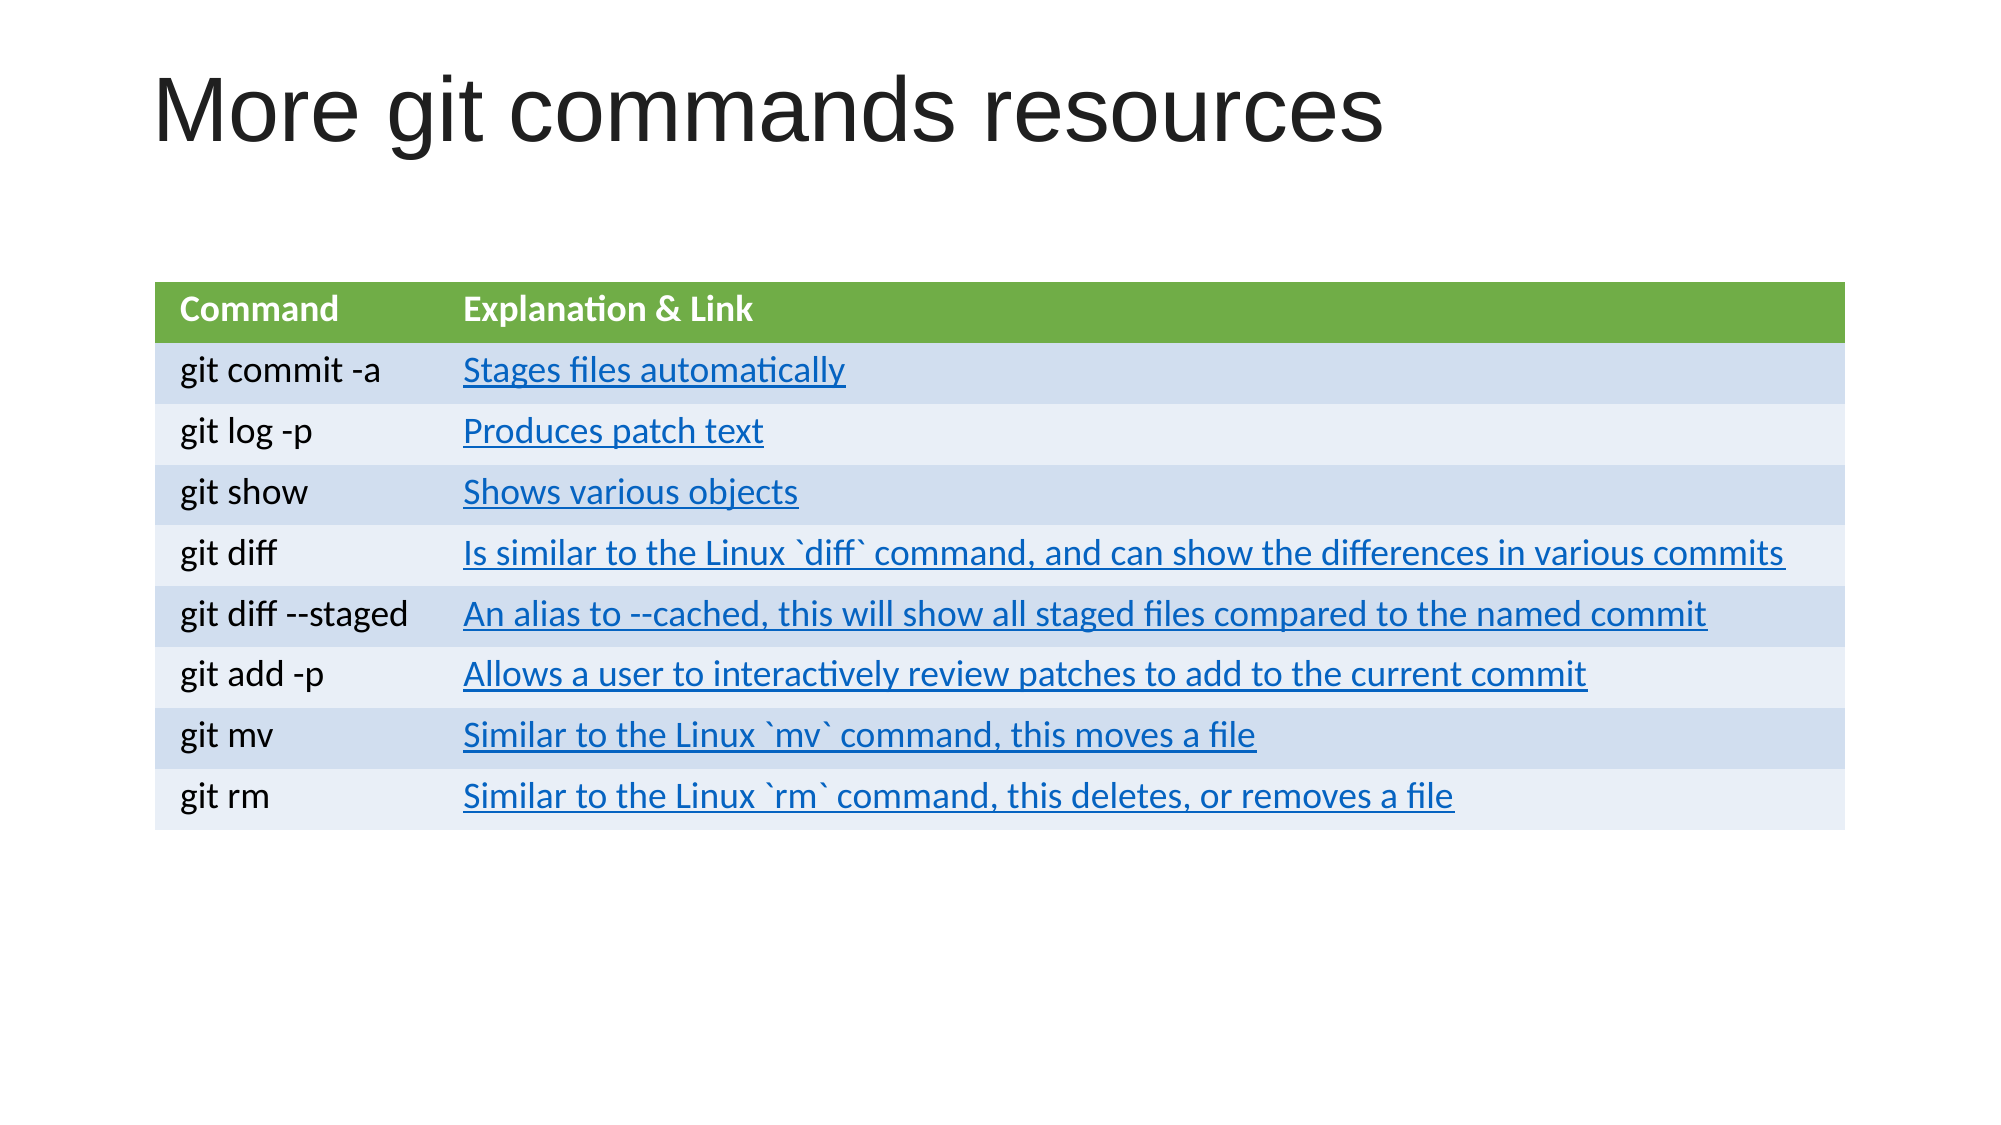

# More git commands resources
| Command | Explanation & Link |
| --- | --- |
| git commit -a | Stages files automatically |
| git log -p | Produces patch text |
| git show | Shows various objects |
| git diff | Is similar to the Linux `diff` command, and can show the differences in various commits |
| git diff --staged | An alias to --cached, this will show all staged files compared to the named commit |
| git add -p | Allows a user to interactively review patches to add to the current commit |
| git mv | Similar to the Linux `mv` command, this moves a file |
| git rm | Similar to the Linux `rm` command, this deletes, or removes a file |